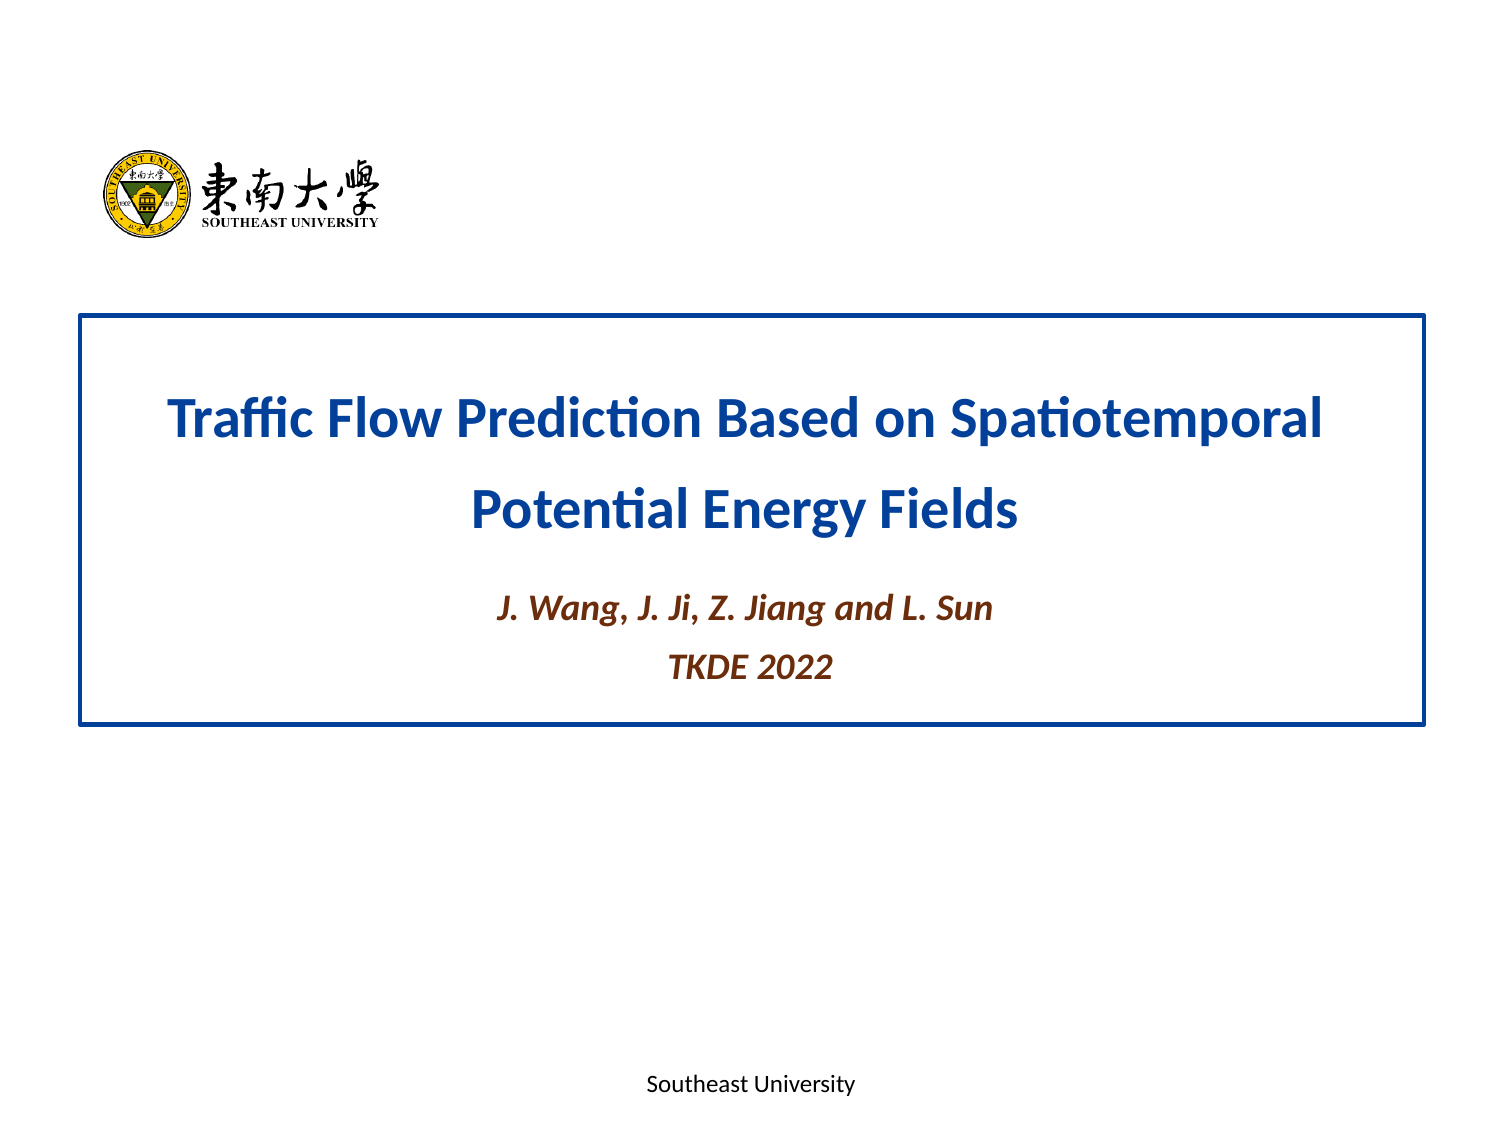

Traffic Flow Prediction Based on Spatiotemporal Potential Energy Fields
J. Wang, J. Ji, Z. Jiang and L. Sun
TKDE 2022